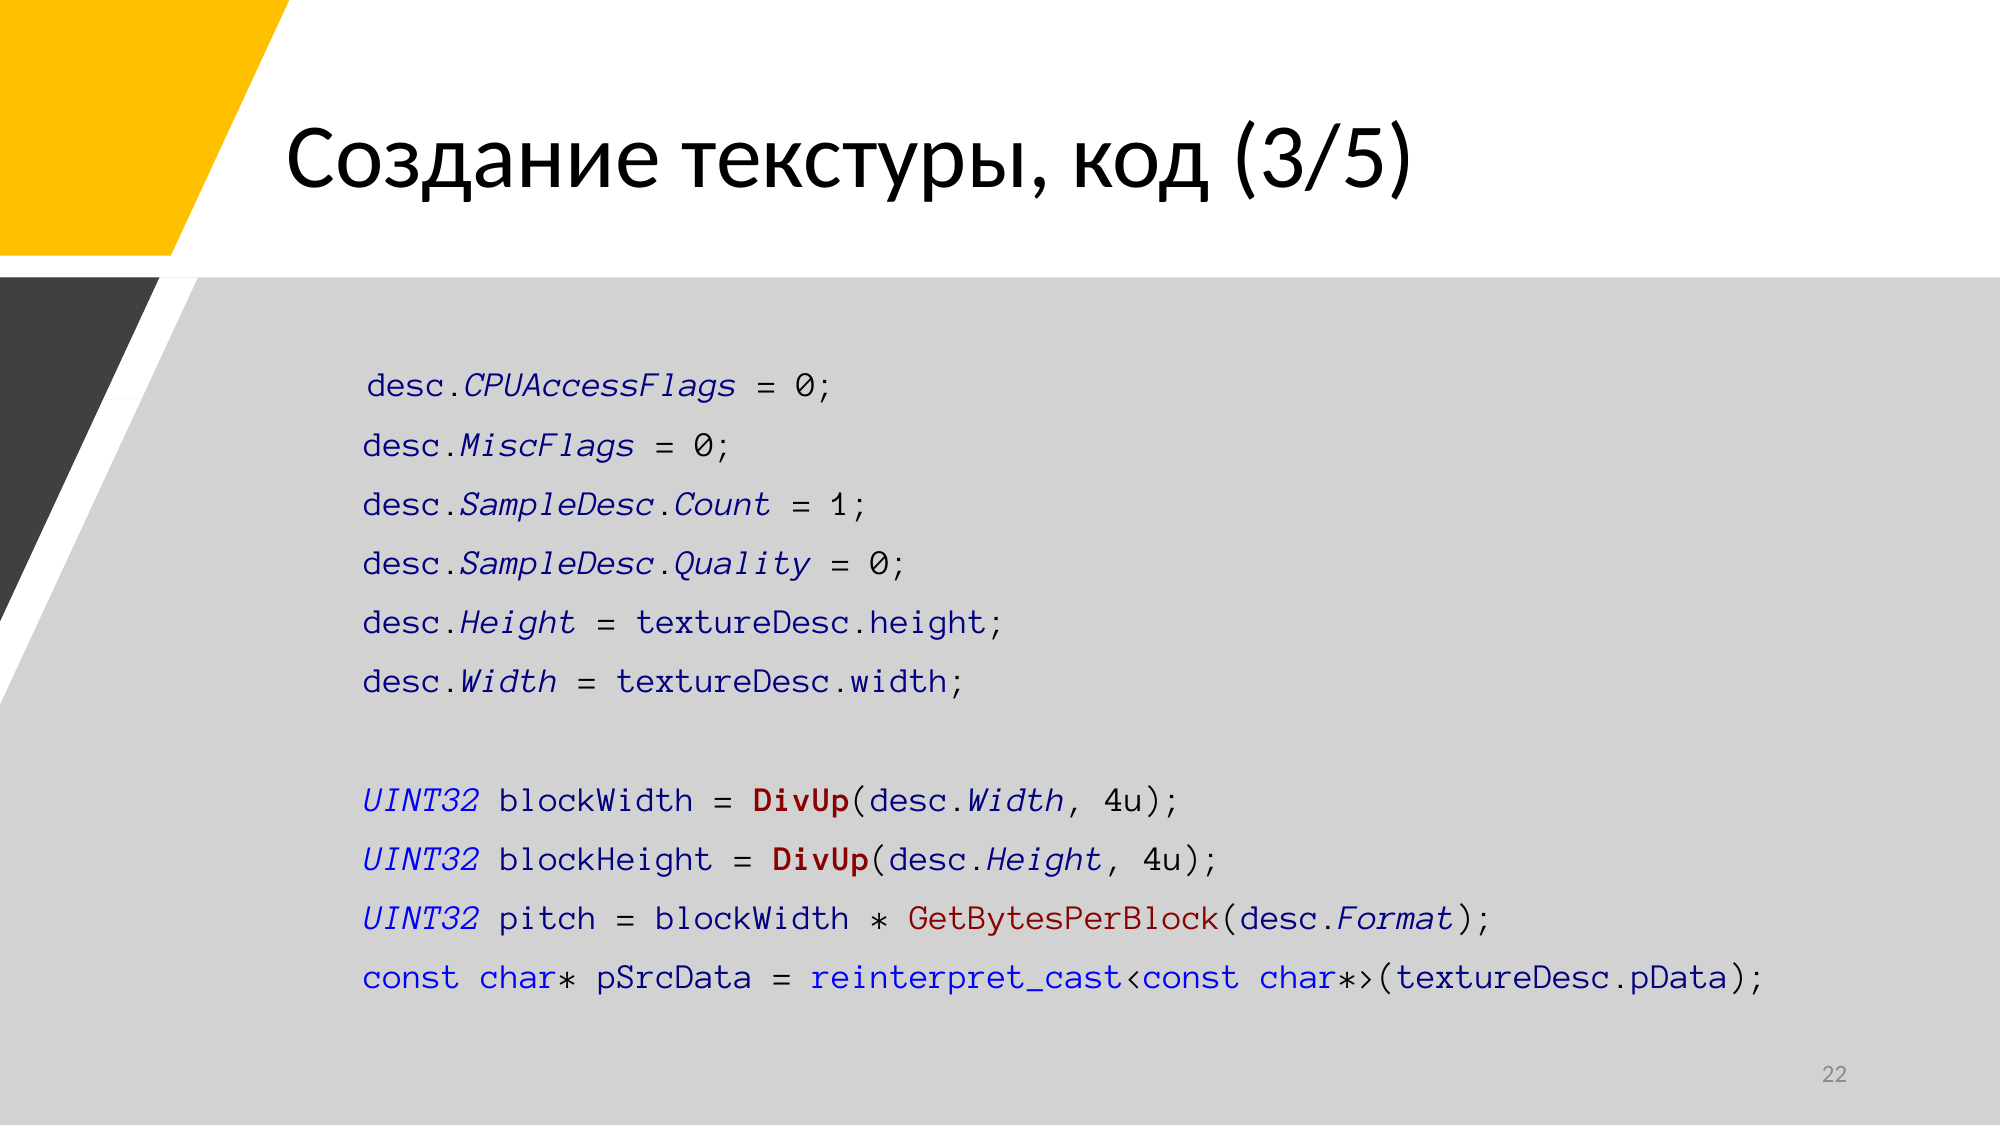

# Создание текстуры, код (3/5)

    desc.CPUAccessFlags = 0;
    desc.MiscFlags = 0;
    desc.SampleDesc.Count = 1;
    desc.SampleDesc.Quality = 0;
    desc.Height = textureDesc.height;
    desc.Width = textureDesc.width;

    UINT32 blockWidth = DivUp(desc.Width, 4u);
    UINT32 blockHeight = DivUp(desc.Height, 4u);
    UINT32 pitch = blockWidth * GetBytesPerBlock(desc.Format);
    const char* pSrcData = reinterpret_cast<const char*>(textureDesc.pData);
22